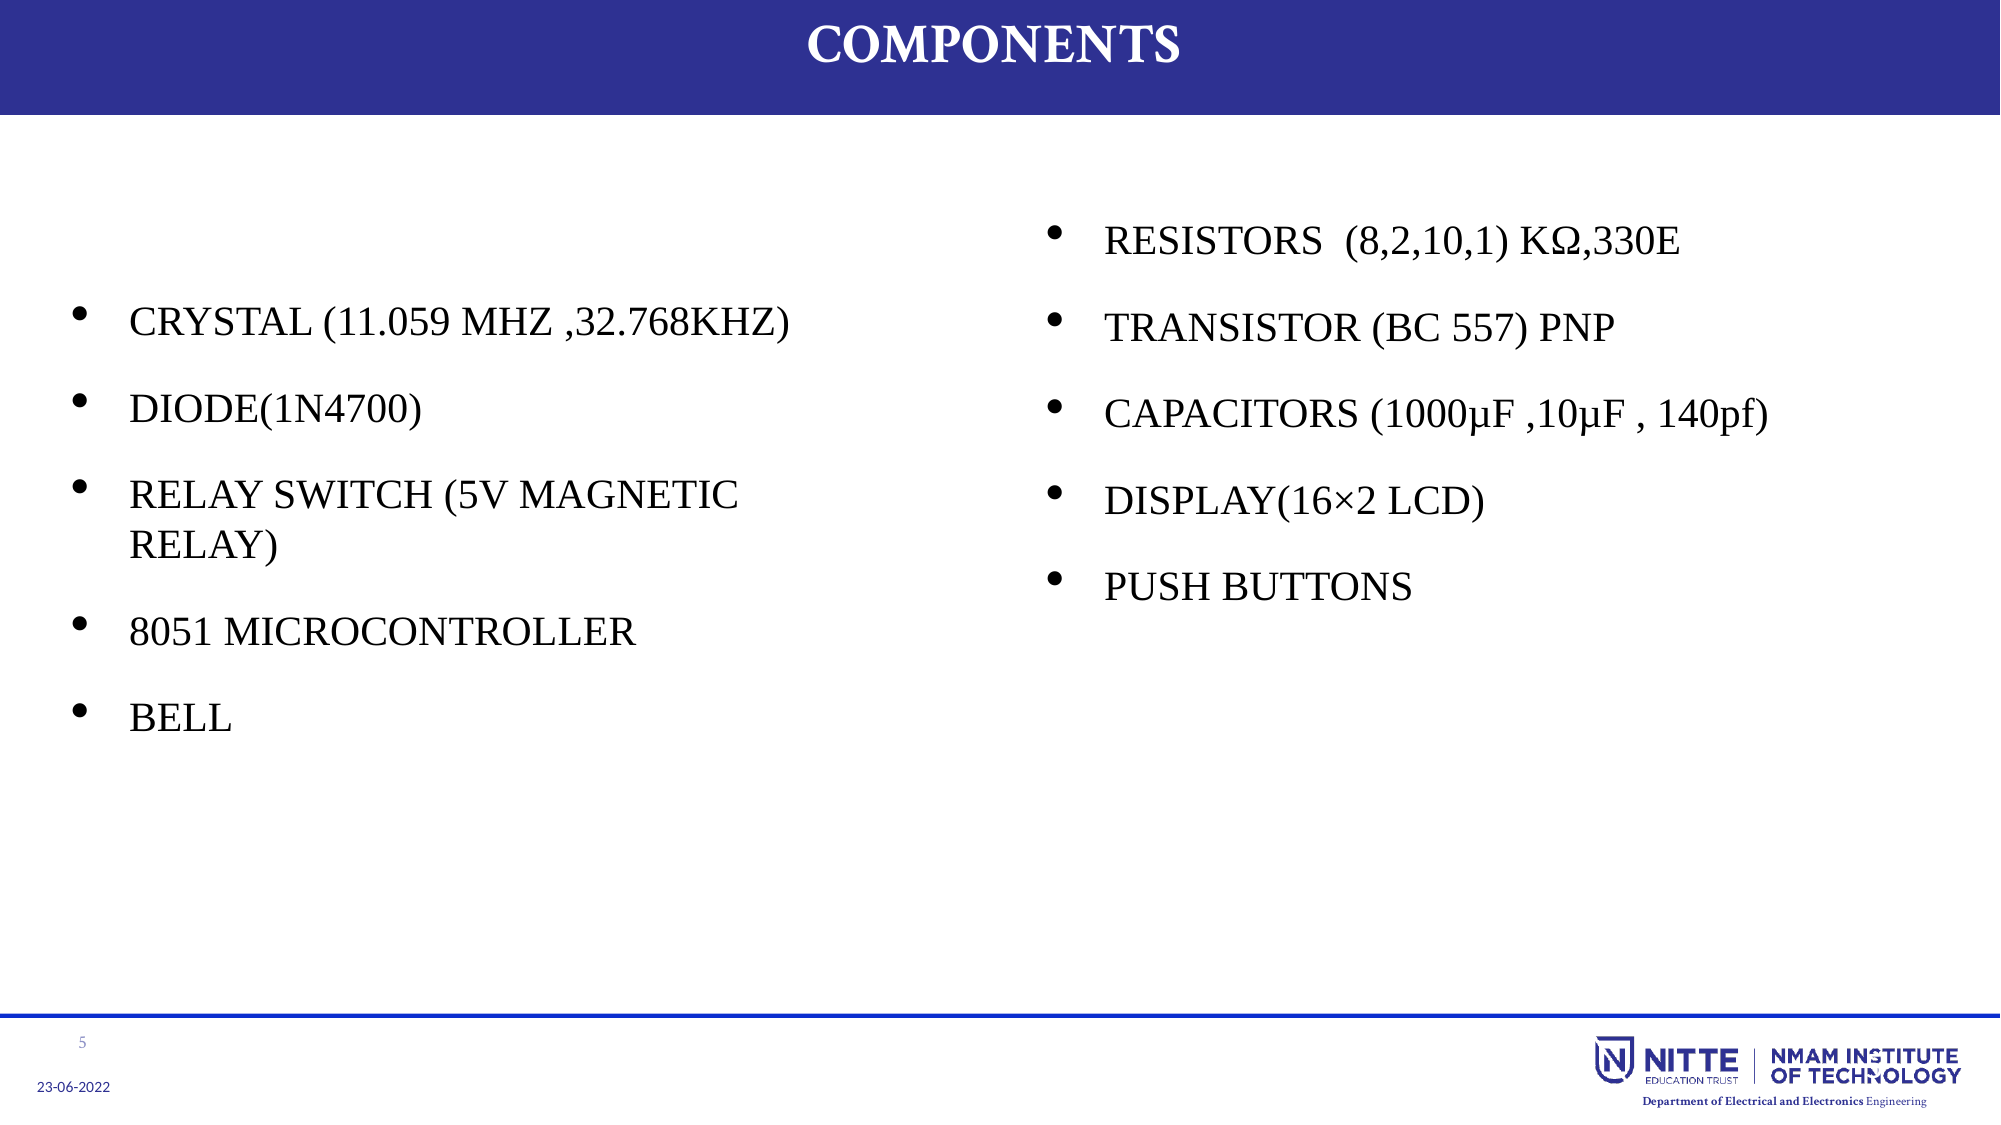

# COMPONENTS

CRYSTAL (11.059 MHZ ,32.768KHZ)
DIODE(1N4700)
RELAY SWITCH (5V MAGNETIC RELAY)
8051 MICROCONTROLLER
BELL

RESISTORS  (8,2,10,1) KΩ,330E
TRANSISTOR (BC 557) PNP
CAPACITORS (1000µF ,10µF , 140pf)
DISPLAY(16×2 LCD)
PUSH BUTTONS

5